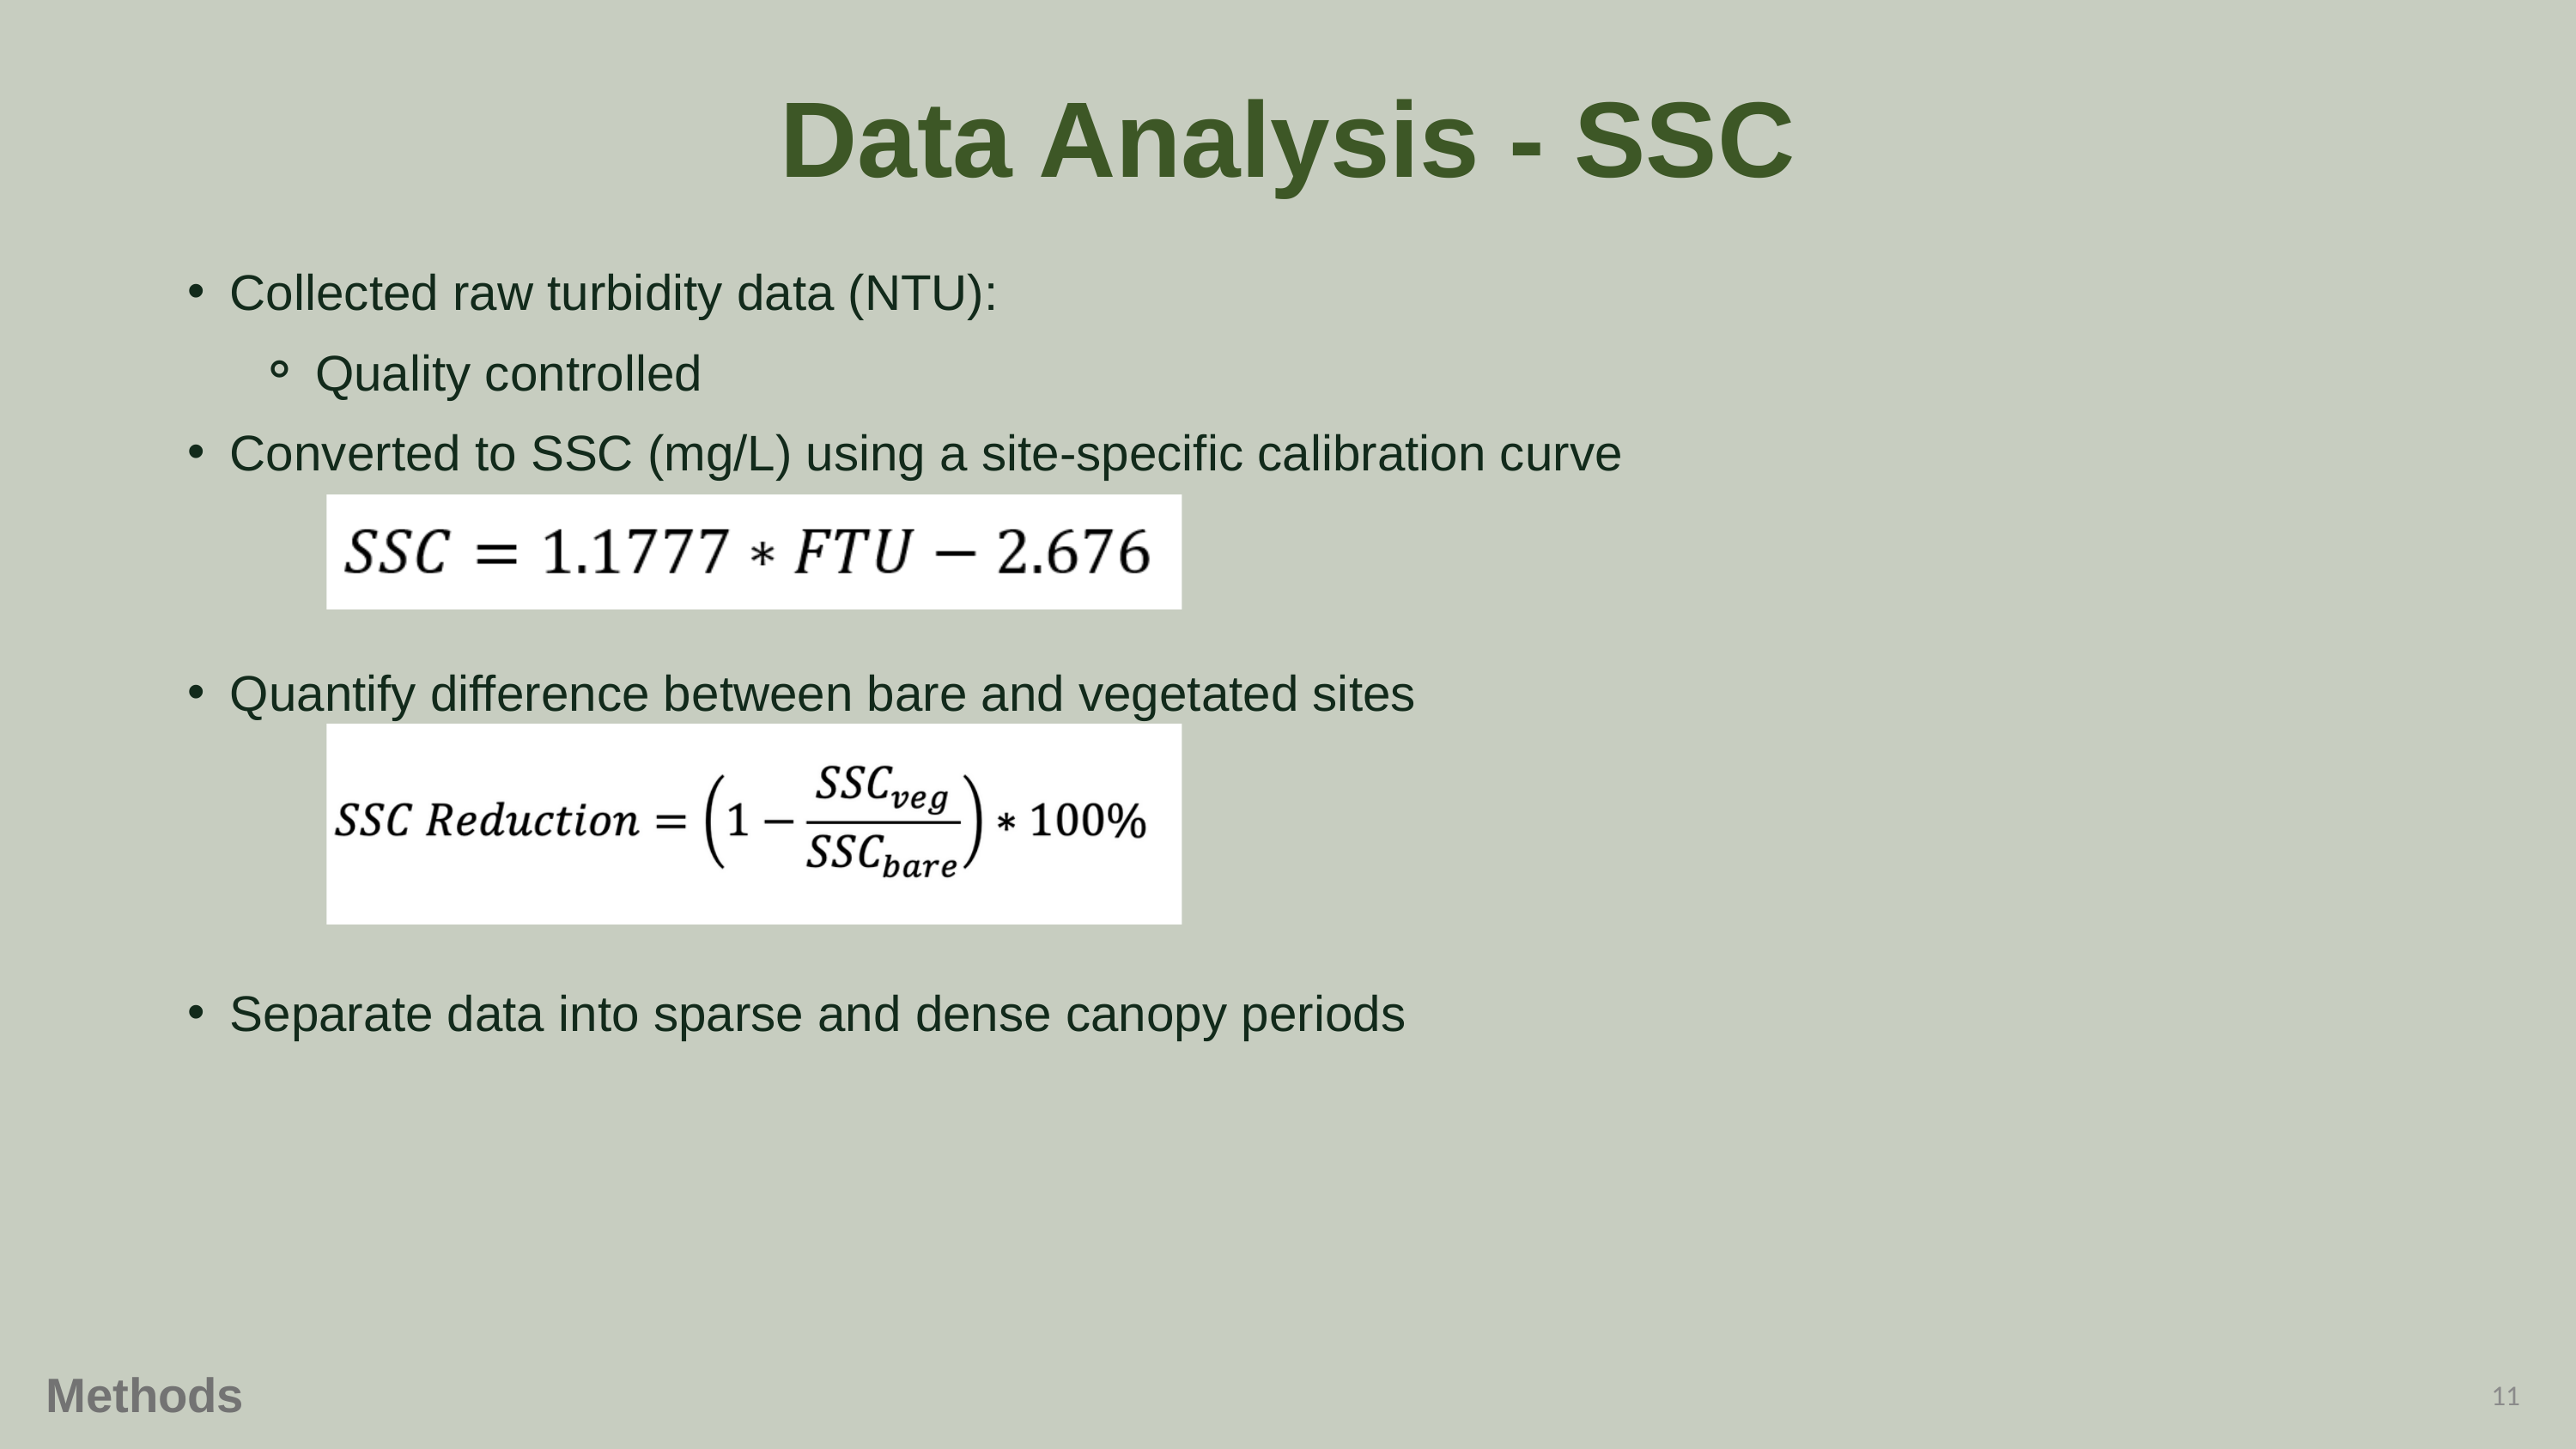

Data Analysis - SSC
Collected raw turbidity data (NTU):
Quality controlled
Converted to SSC (mg/L) using a site-specific calibration curve

Quantify difference between bare and vegetated sites

Separate data into sparse and dense canopy periods

Methods
11